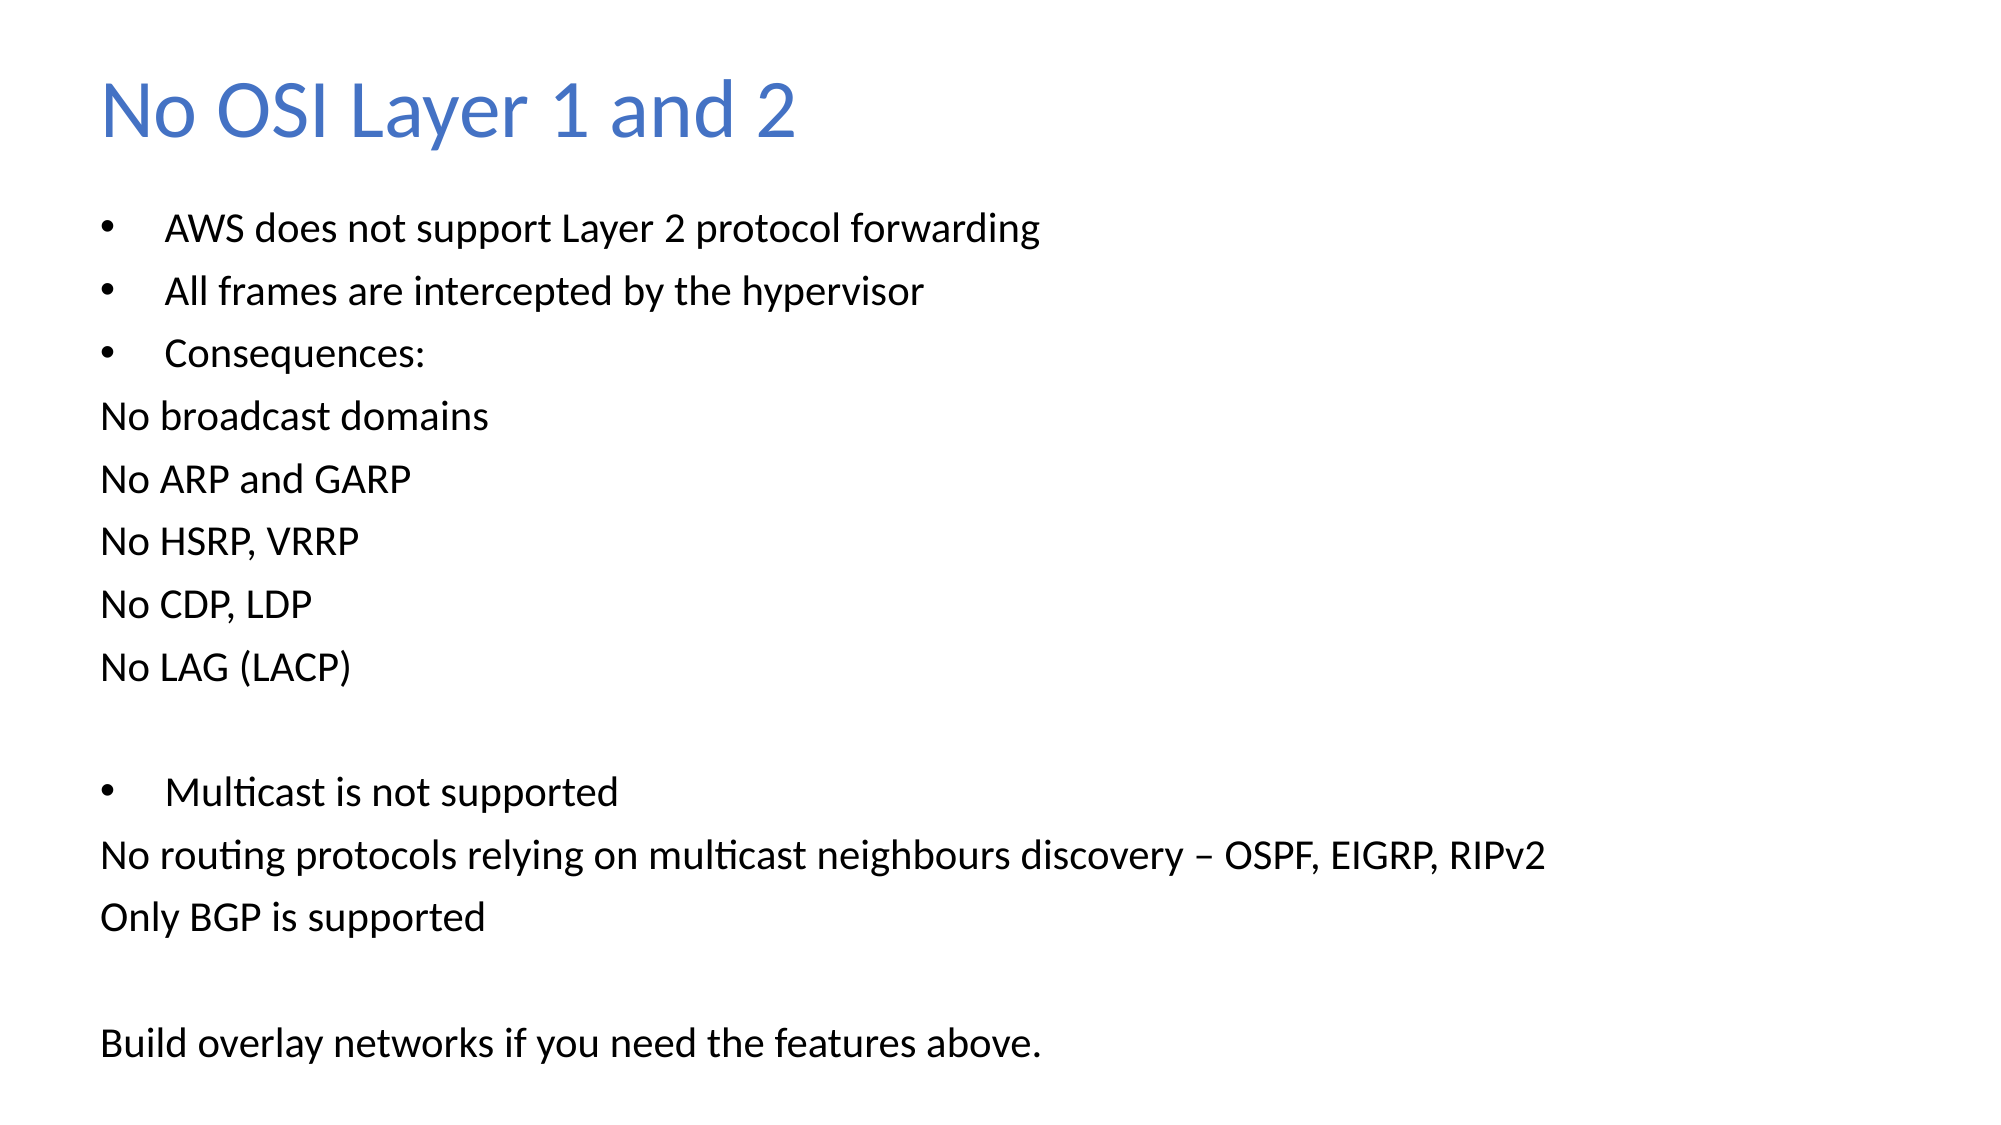

# No OSI Layer 1 and 2
AWS does not support Layer 2 protocol forwarding
All frames are intercepted by the hypervisor
Consequences:
No broadcast domains
No ARP and GARP
No HSRP, VRRP
No CDP, LDP
No LAG (LACP)

Multicast is not supported
No routing protocols relying on multicast neighbours discovery – OSPF, EIGRP, RIPv2
Only BGP is supported

Build overlay networks if you need the features above.